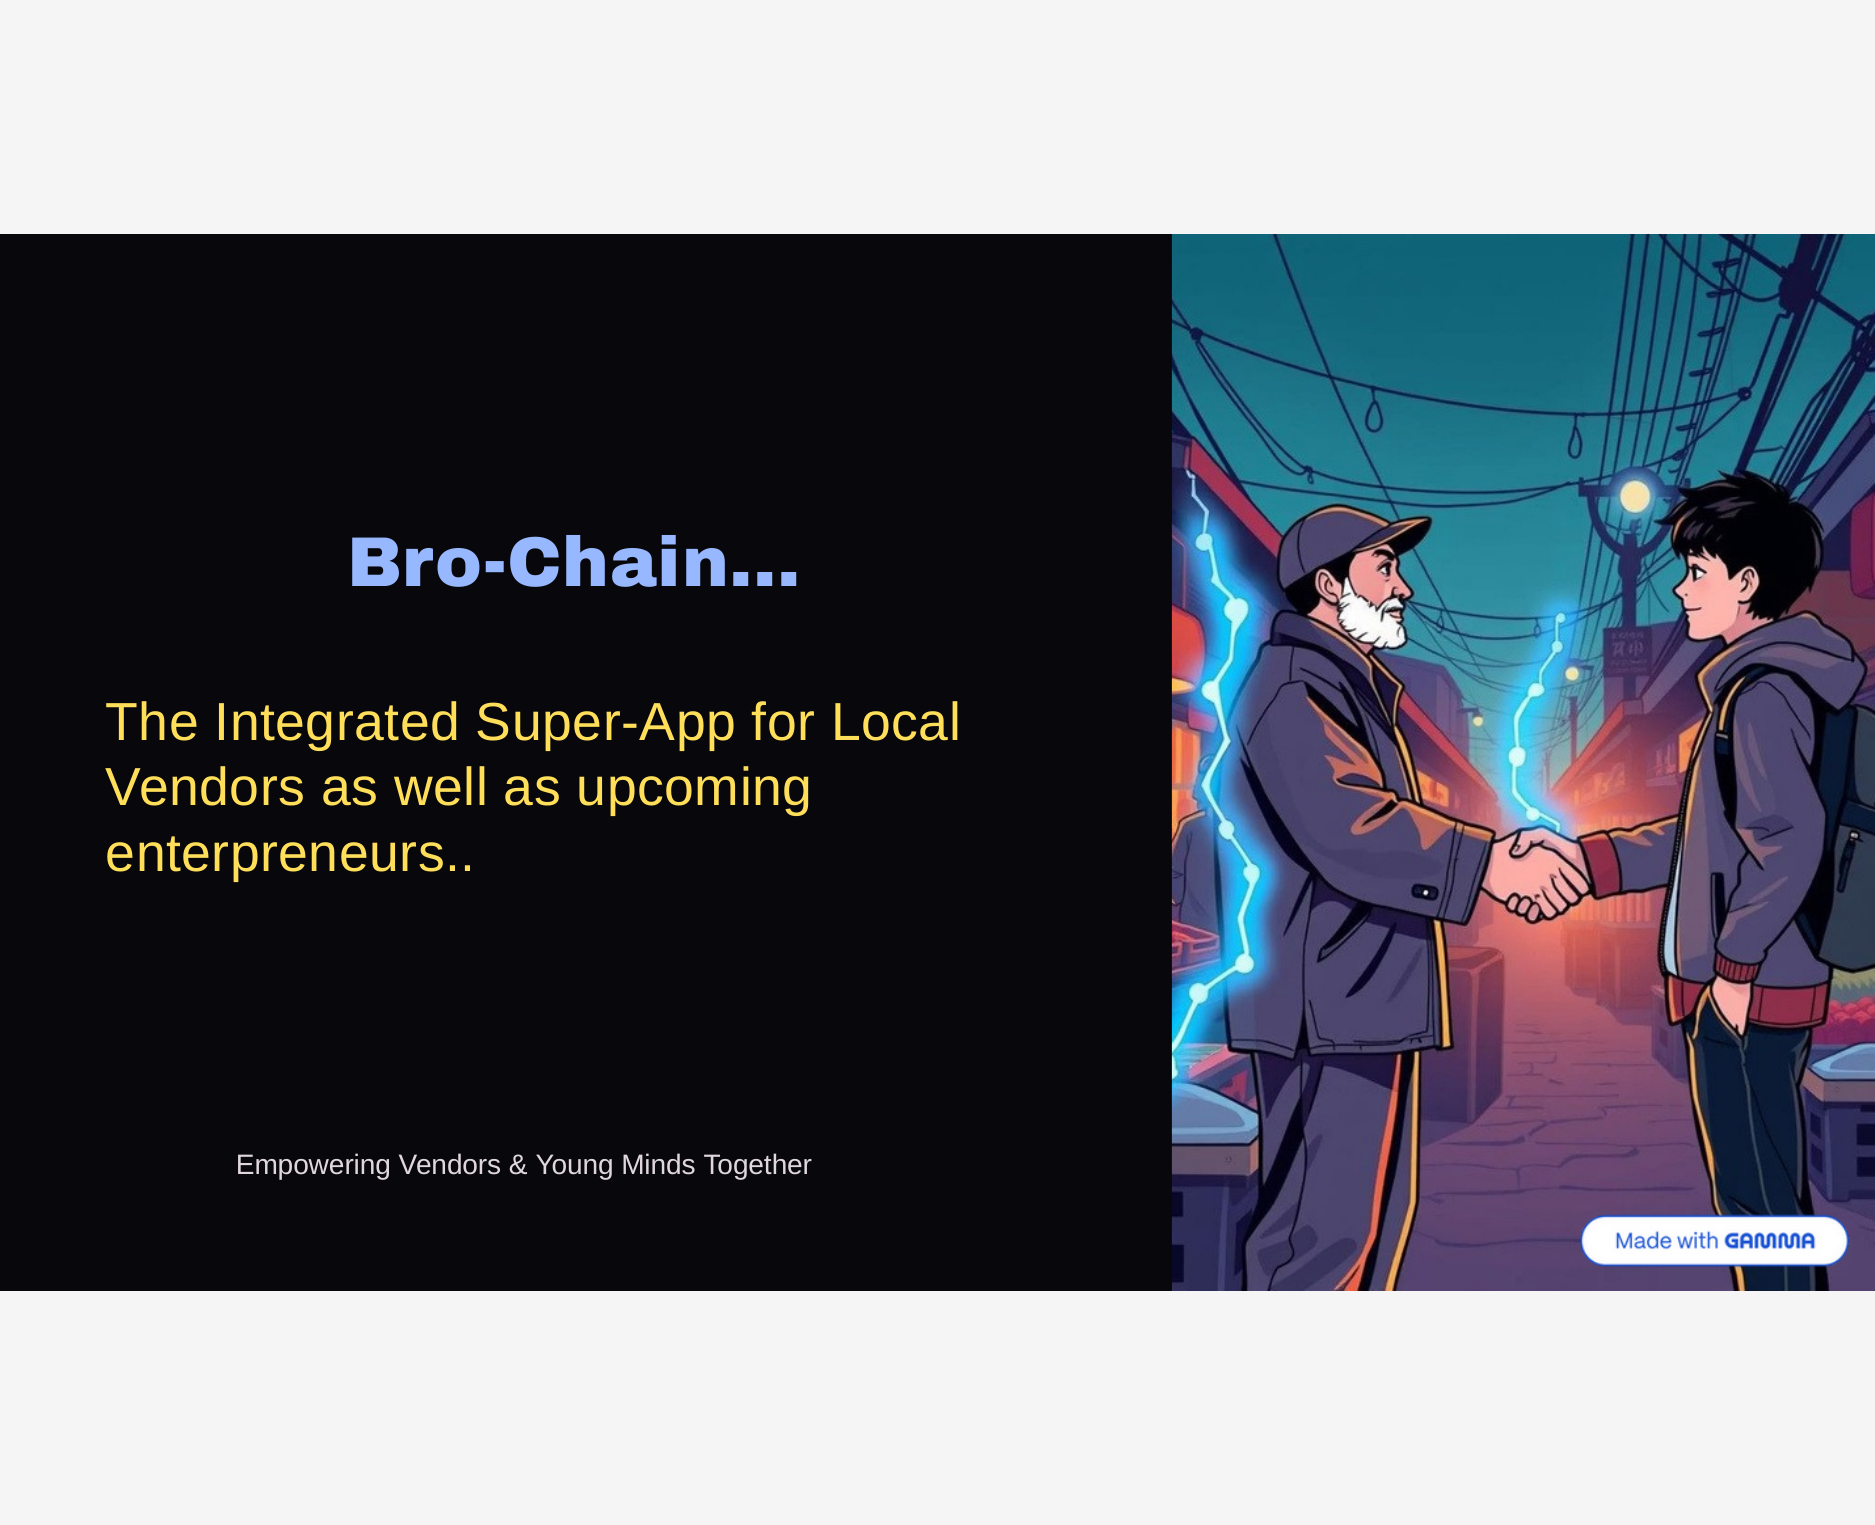

Bro-Chain...
The Integrated Super-App for Local Vendors as well as upcoming enterpreneurs..

Empowering Vendors & Young Minds Together